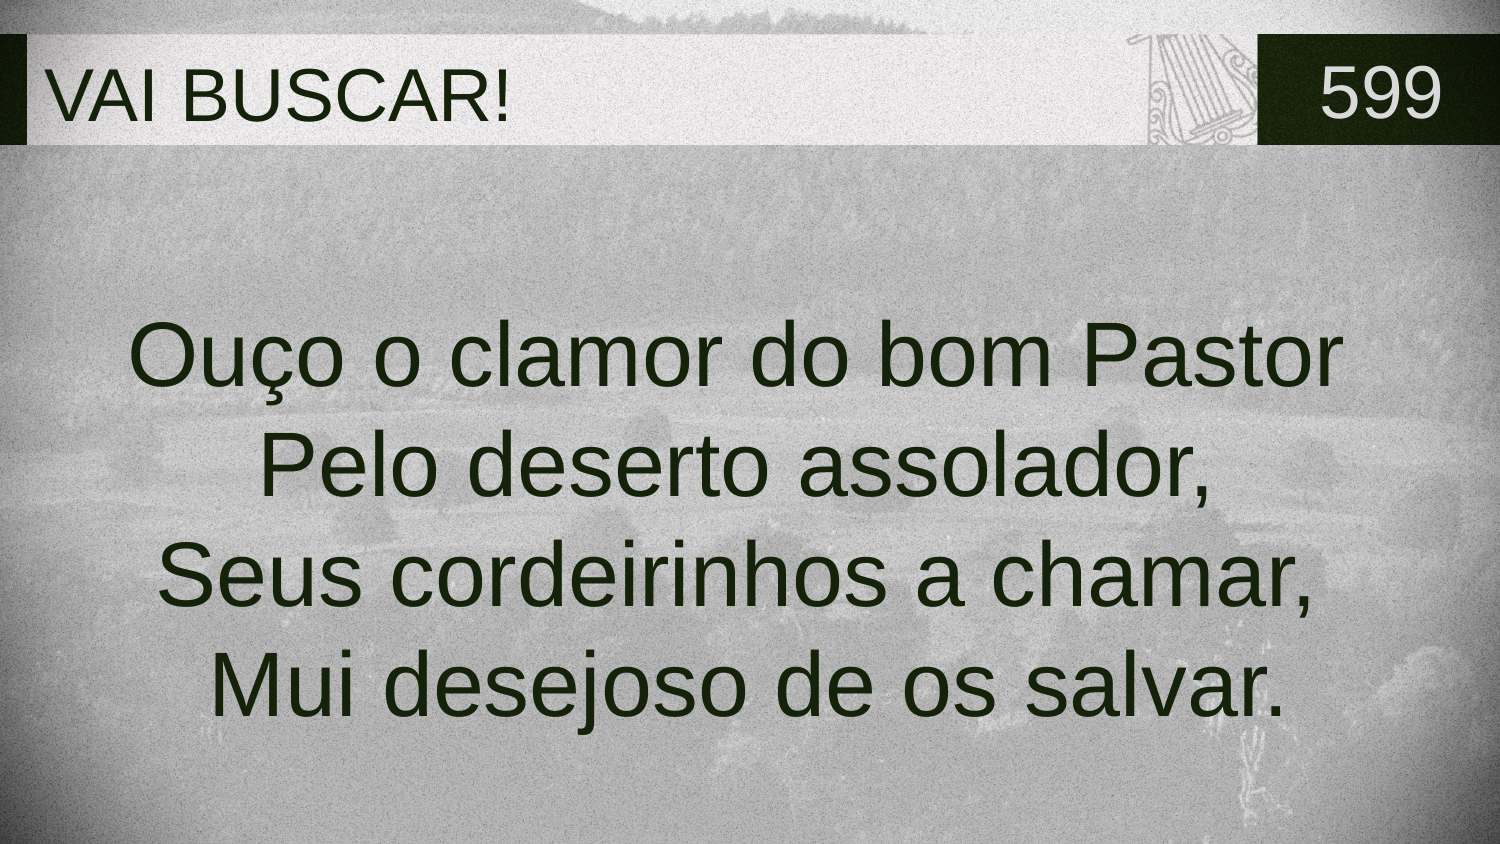

# VAI BUSCAR!
599
Ouço o clamor do bom Pastor
Pelo deserto assolador,
Seus cordeirinhos a chamar,
Mui desejoso de os salvar.